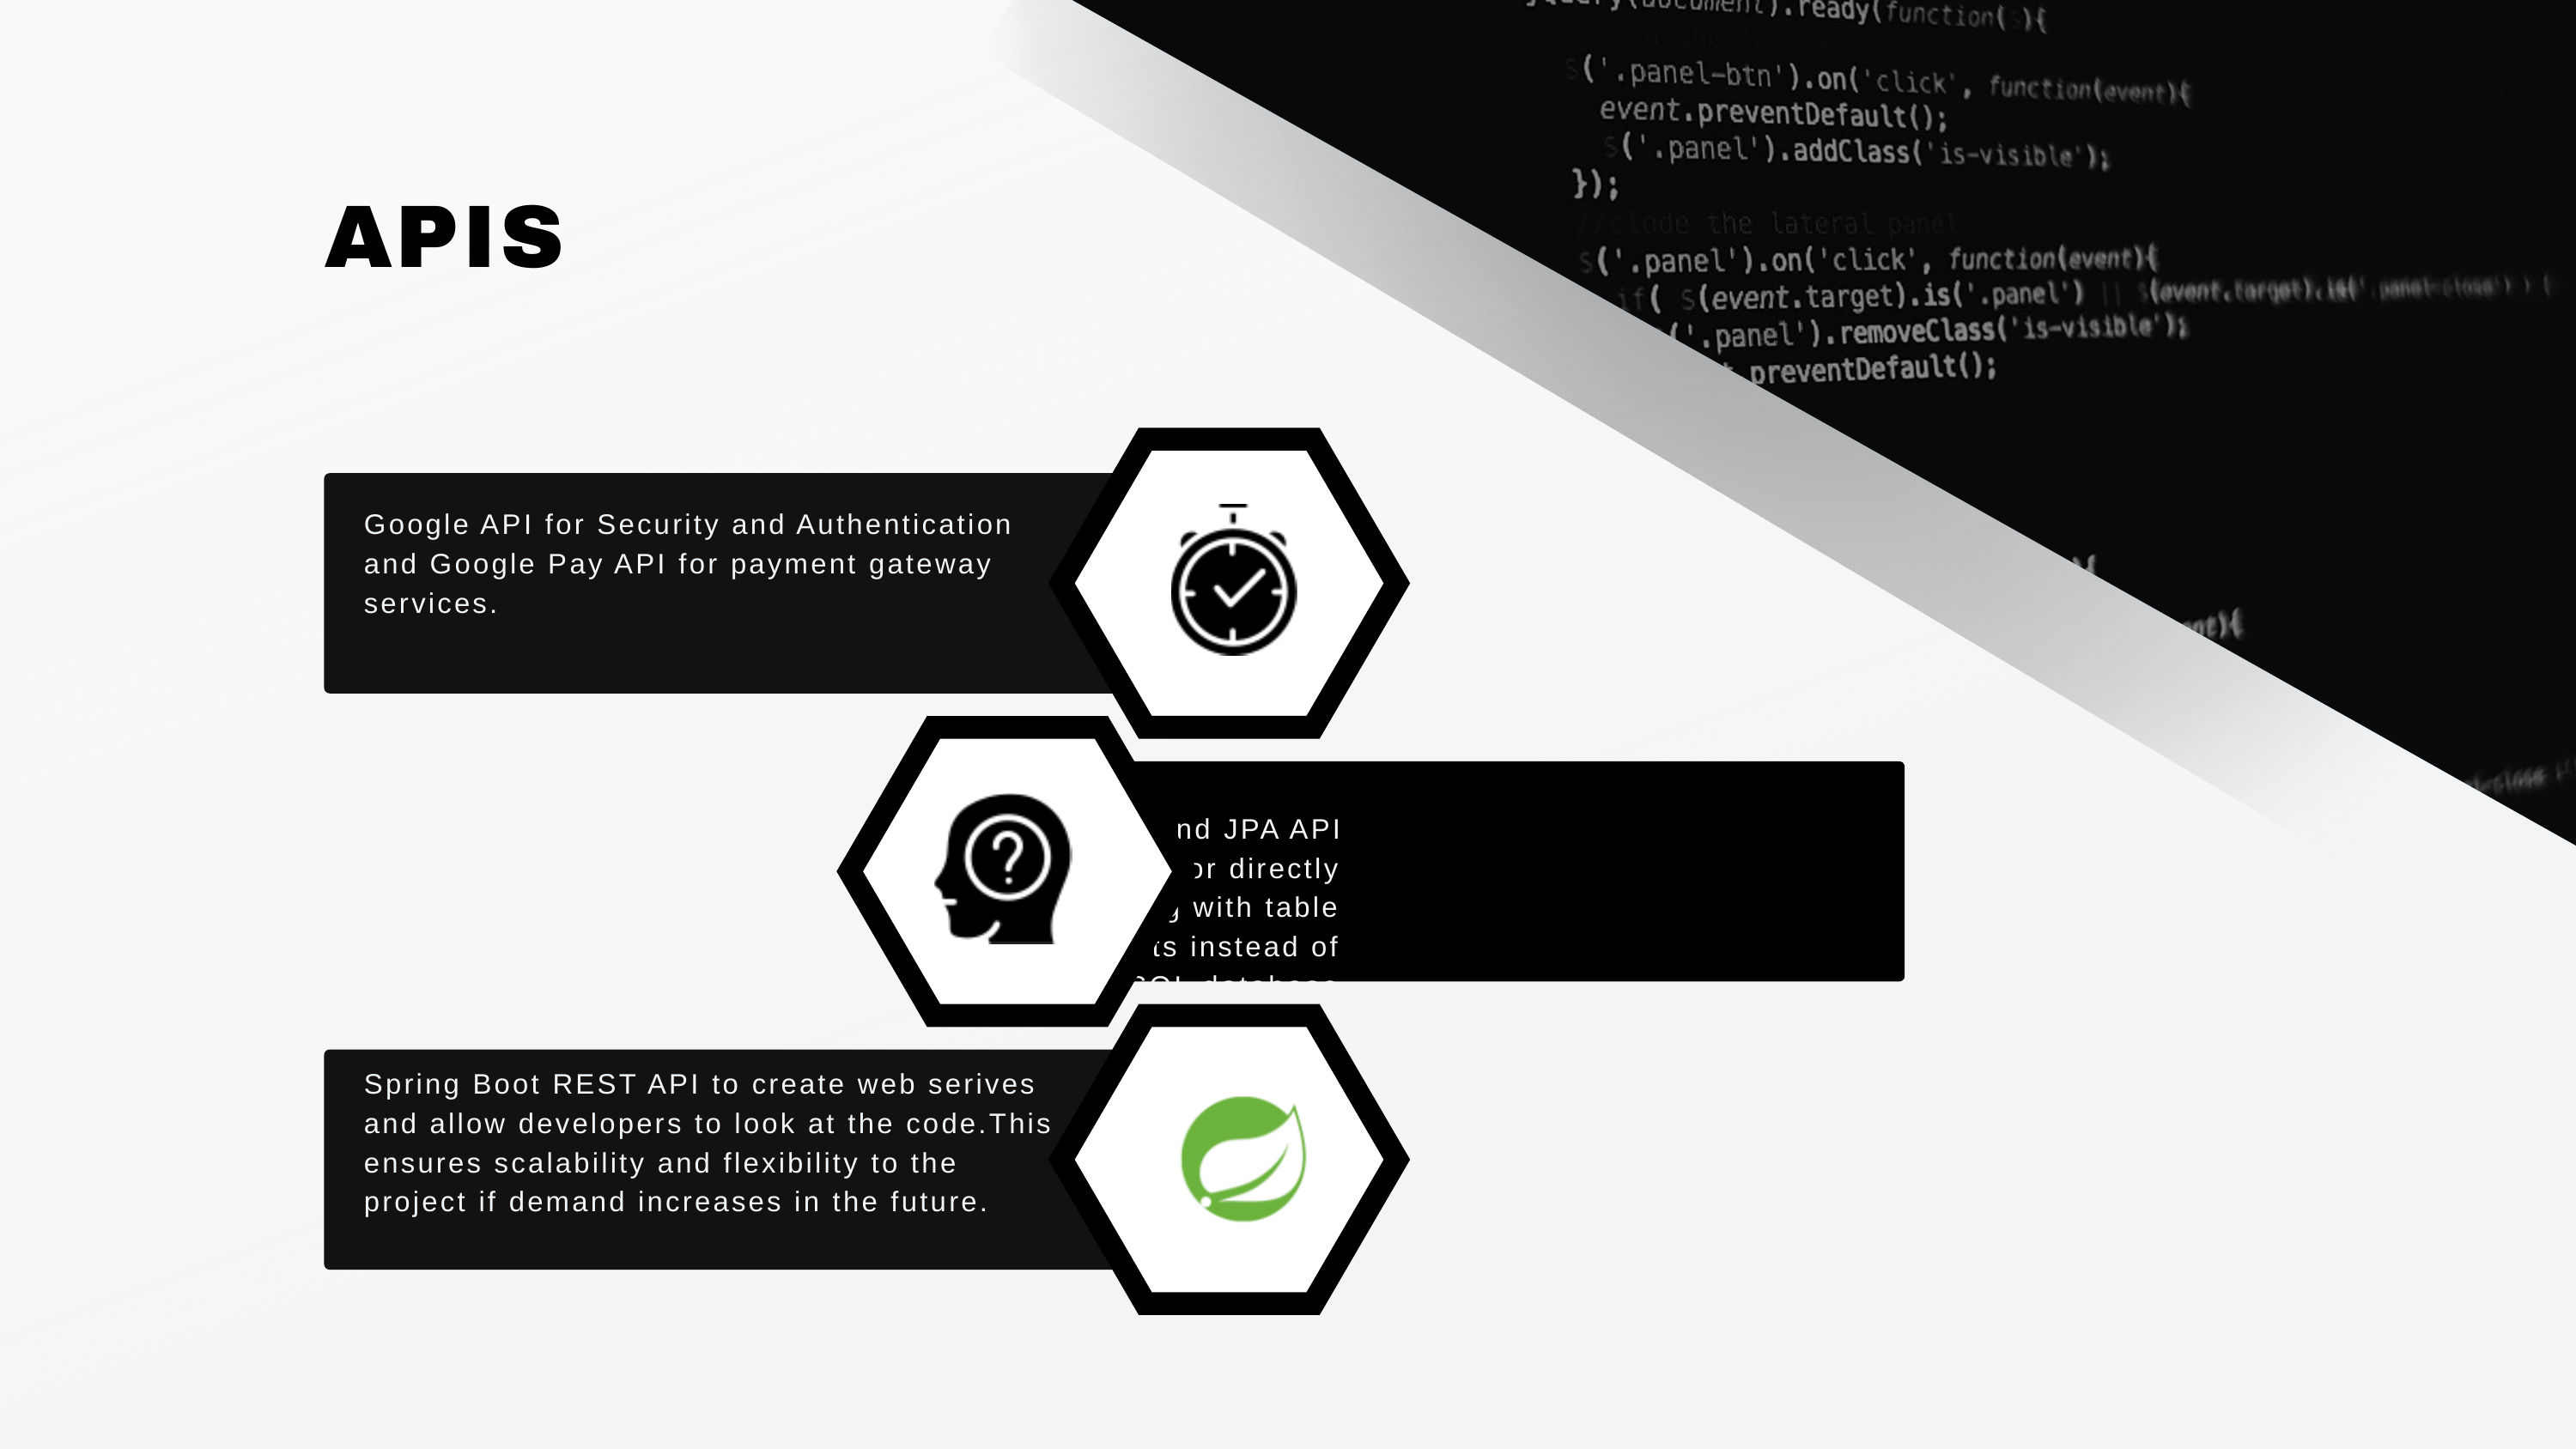

APIS

Google API for Security and Authentication and Google Pay API for payment gateway services.

JDBC and JPA API
 for directly interacting with table
objects instead of SQL database commands.

Spring Boot REST API to create web serives and allow developers to look at the code.This ensures scalability and flexibility to the project if demand increases in the future.